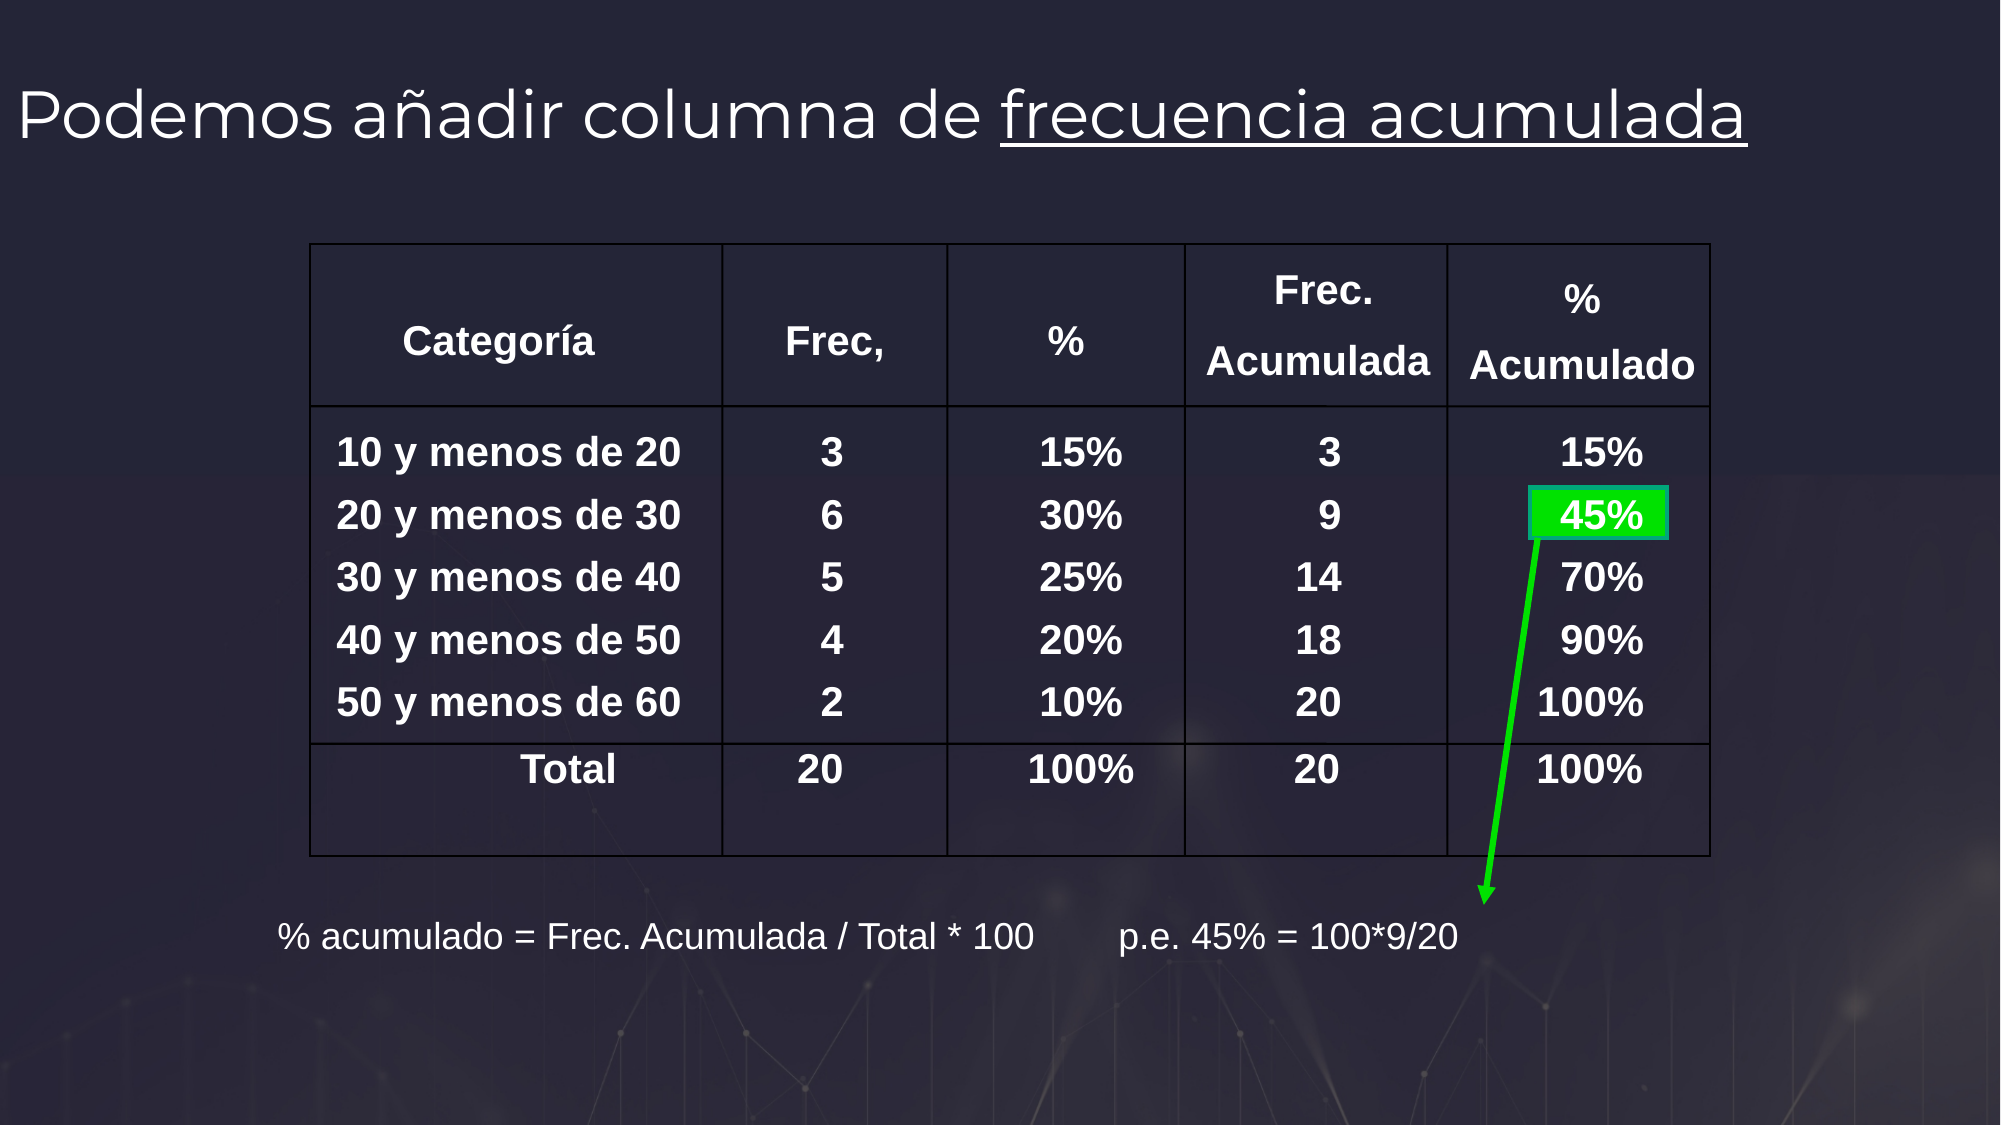

Podemos añadir columna de frecuencia acumulada

Frec.
Acumulada
%
Acumulado
Frec,
%
Categoría

10 y menos de 20  	   3                 15%                 3                   15%
20 y menos de 30	   6                 30%                 9                   45%
30 y menos de 40	   5                 25%               14                   70%
40 y menos de 50  	   4                 20%               18                   90%
50 y menos de 60	   2                 10%               20                 100%
                Total	              20                100%	     20		100%

% acumulado = Frec. Acumulada / Total * 100        p.e. 45% = 100*9/20